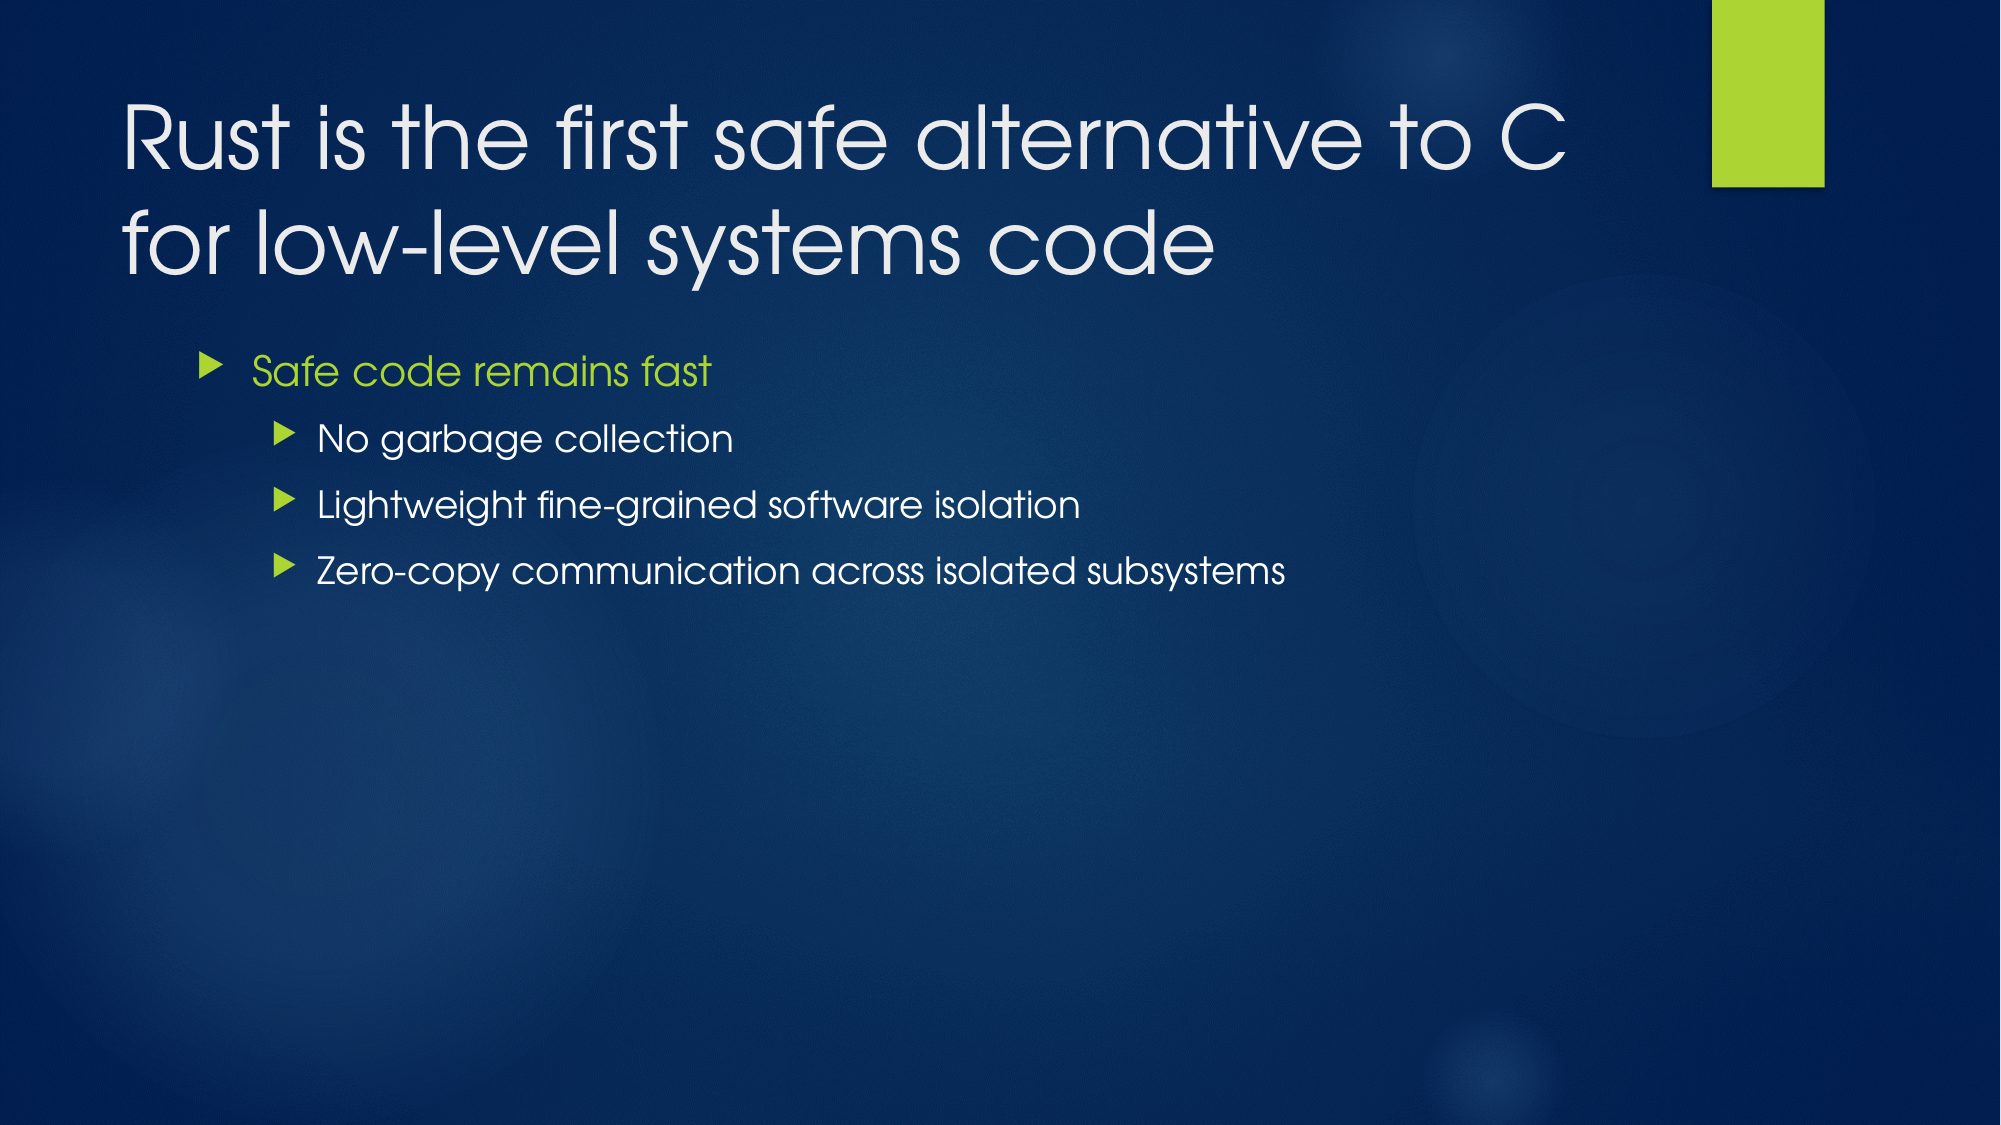

# Rust is the first safe alternative to C for low-level systems code
Safe code remains fast
No garbage collection
Lightweight fine-grained software isolation
Zero-copy communication across isolated subsystems